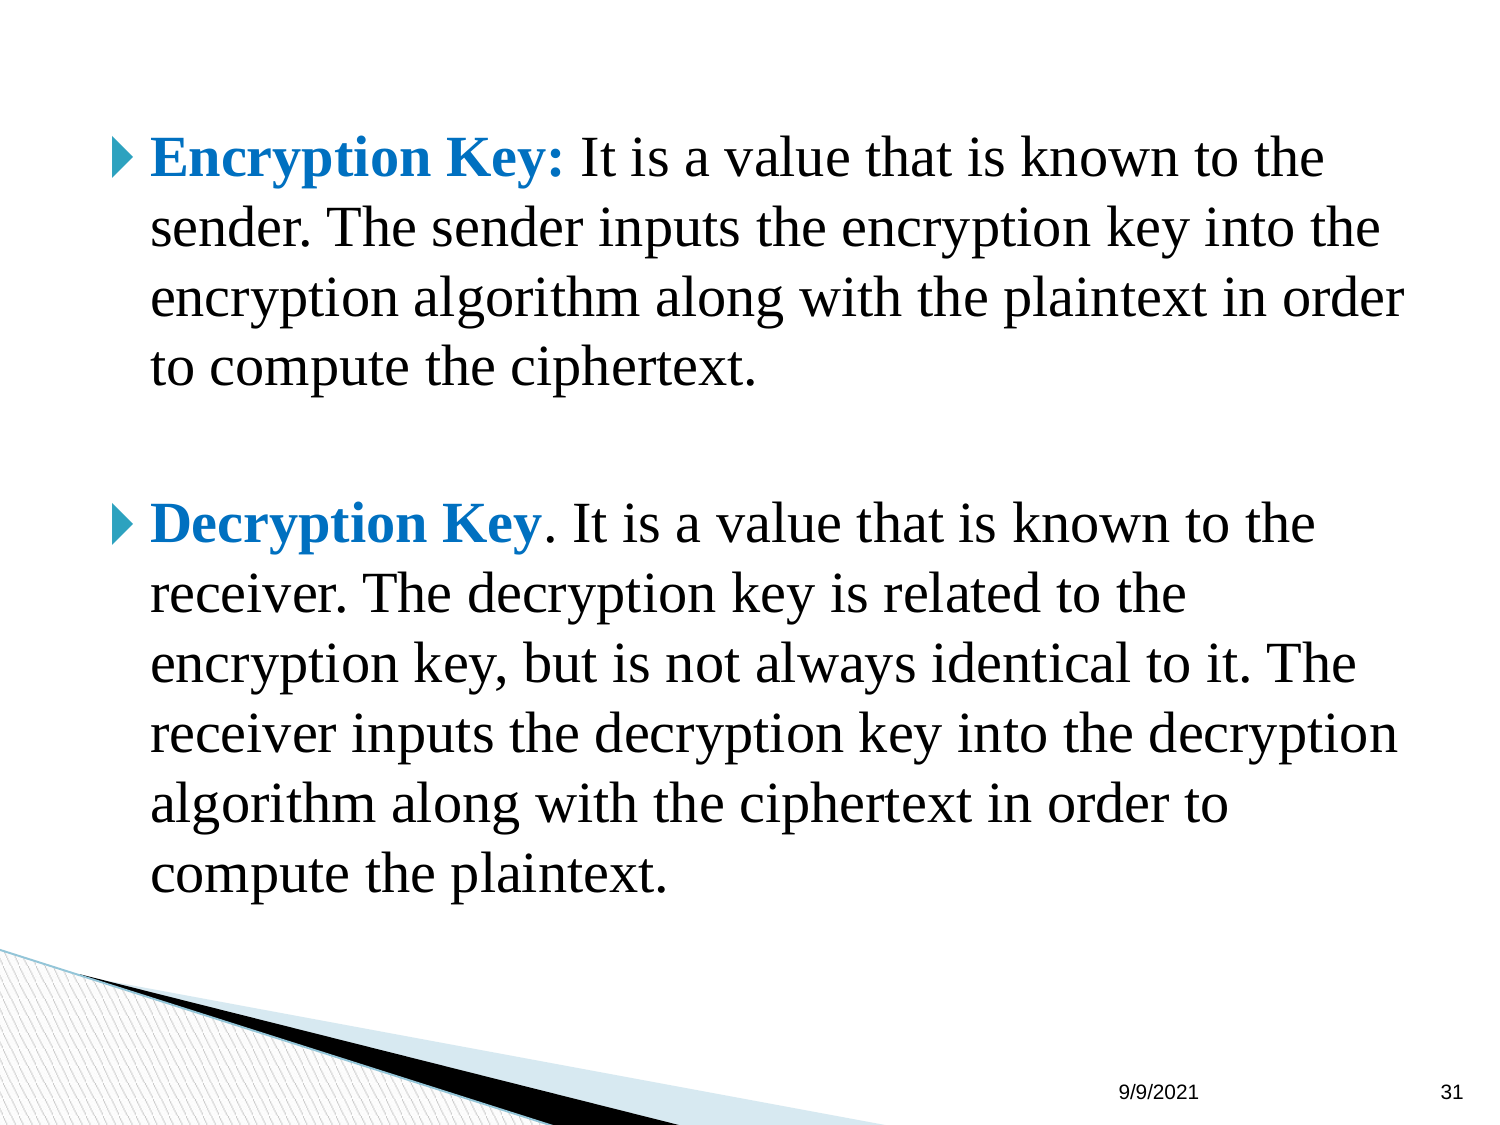

Encryption Key: It is a value that is known to the sender. The sender inputs the encryption key into the encryption algorithm along with the plaintext in order to compute the ciphertext.

Decryption Key. It is a value that is known to the receiver. The decryption key is related to the encryption key, but is not always identical to it. The receiver inputs the decryption key into the decryption algorithm along with the ciphertext in order to compute the plaintext.

9/9/2021
31